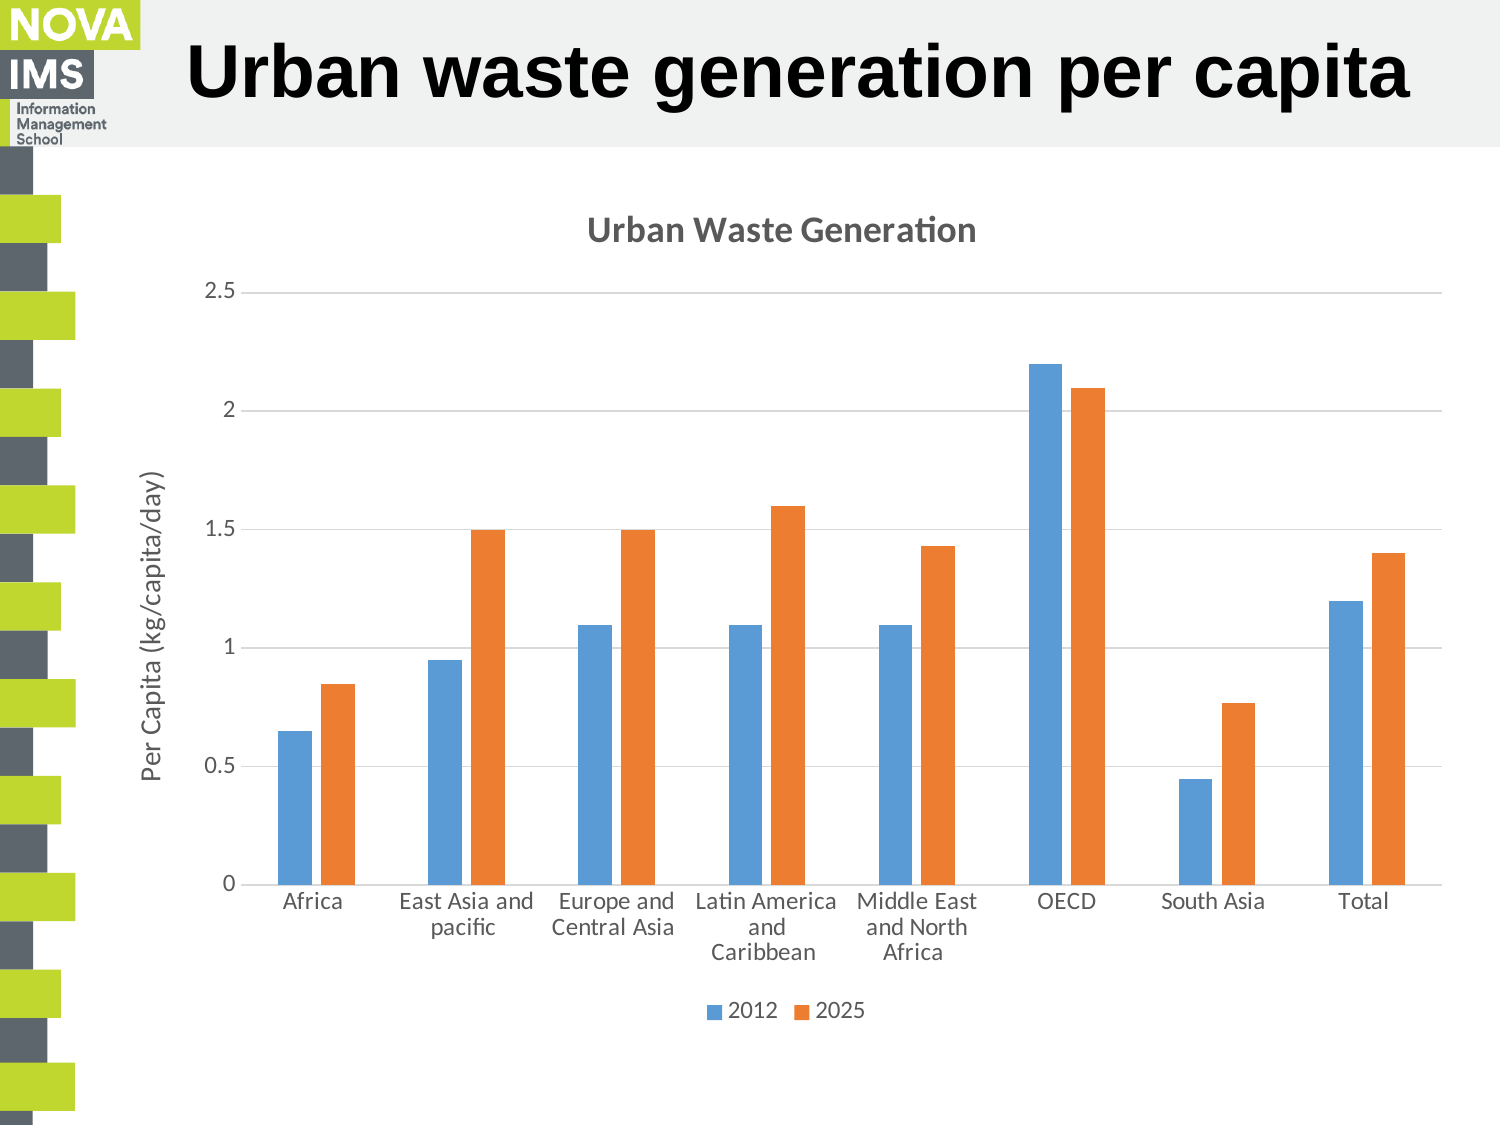

# Urban waste generation per capita

### Chart: Urban Waste Generation

| Category | 2012 | 2025 |
|---|---|---|
| Africa  | 0.65 | 0.85 |
| East Asia and pacific  | 0.95 | 1.5 |
| Europe and Central Asia  | 1.1 | 1.5 |
| Latin America and Caribbean  | 1.1 | 1.6 |
| Middle East and North Africa  | 1.1 | 1.43 |
| OECD | 2.2 | 2.1 |
| South Asia  | 0.45 | 0.77 |
| Total  | 1.2 | 1.4 |